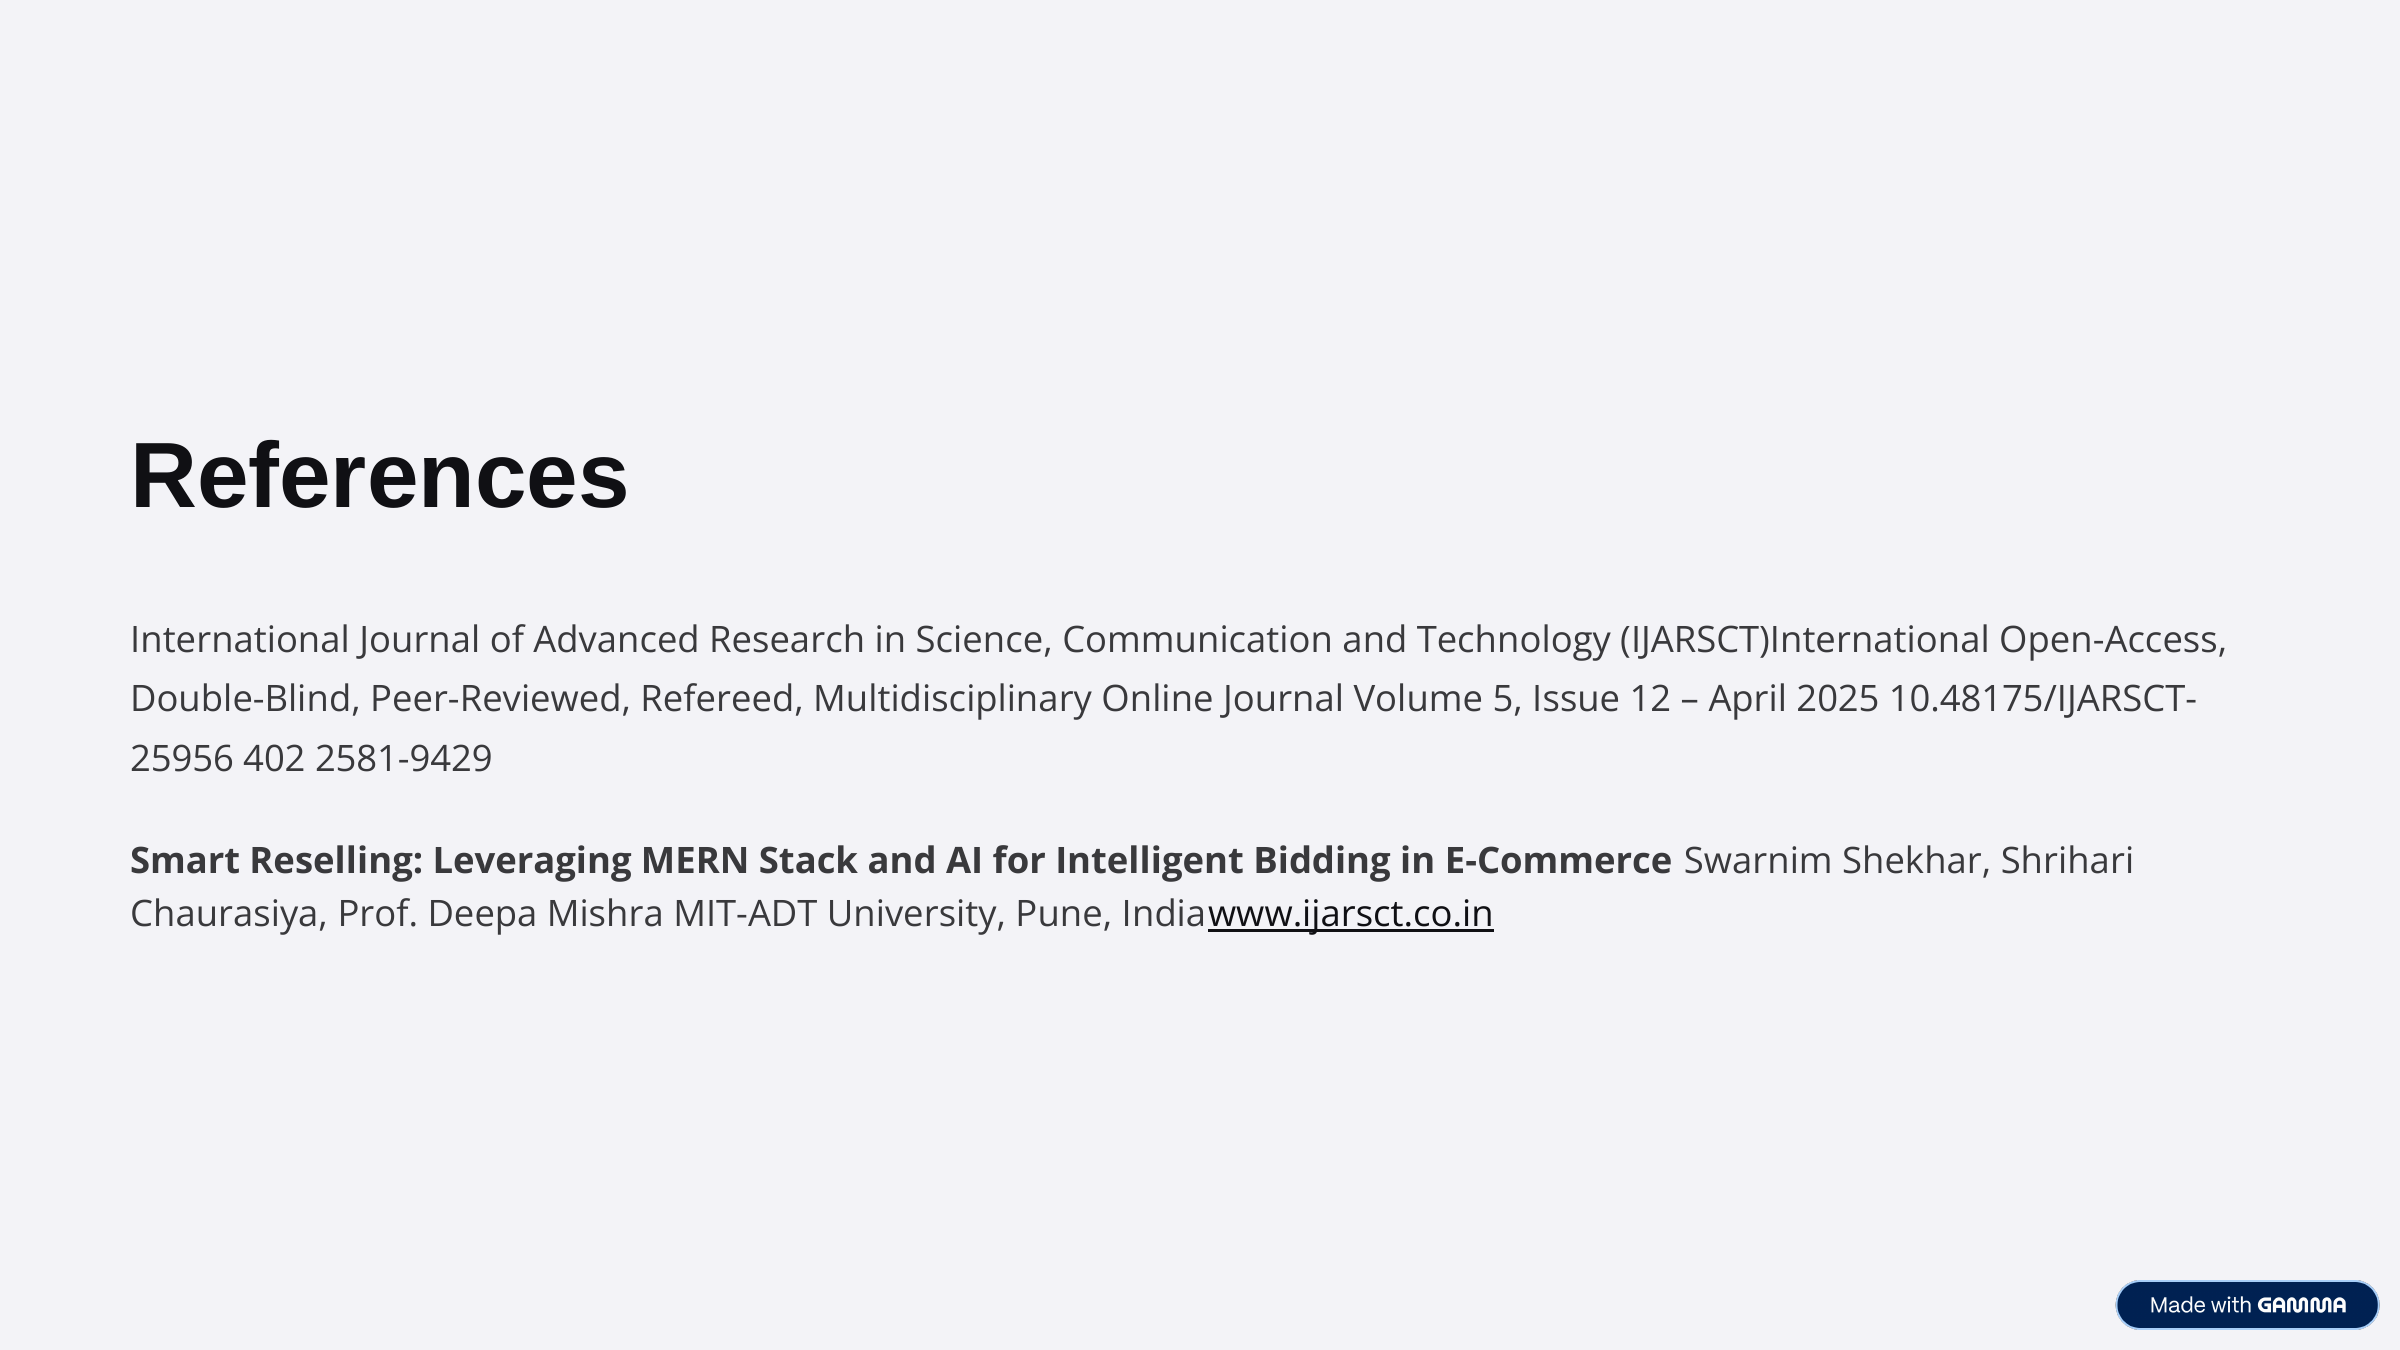

References
International Journal of Advanced Research in Science, Communication and Technology (IJARSCT)International Open-Access, Double-Blind, Peer-Reviewed, Refereed, Multidisciplinary Online Journal Volume 5, Issue 12 – April 2025 10.48175/IJARSCT-25956 402 2581-9429
Smart Reselling: Leveraging MERN Stack and AI for Intelligent Bidding in E-Commerce Swarnim Shekhar, Shrihari Chaurasiya, Prof. Deepa Mishra MIT-ADT University, Pune, Indiawww.ijarsct.co.in